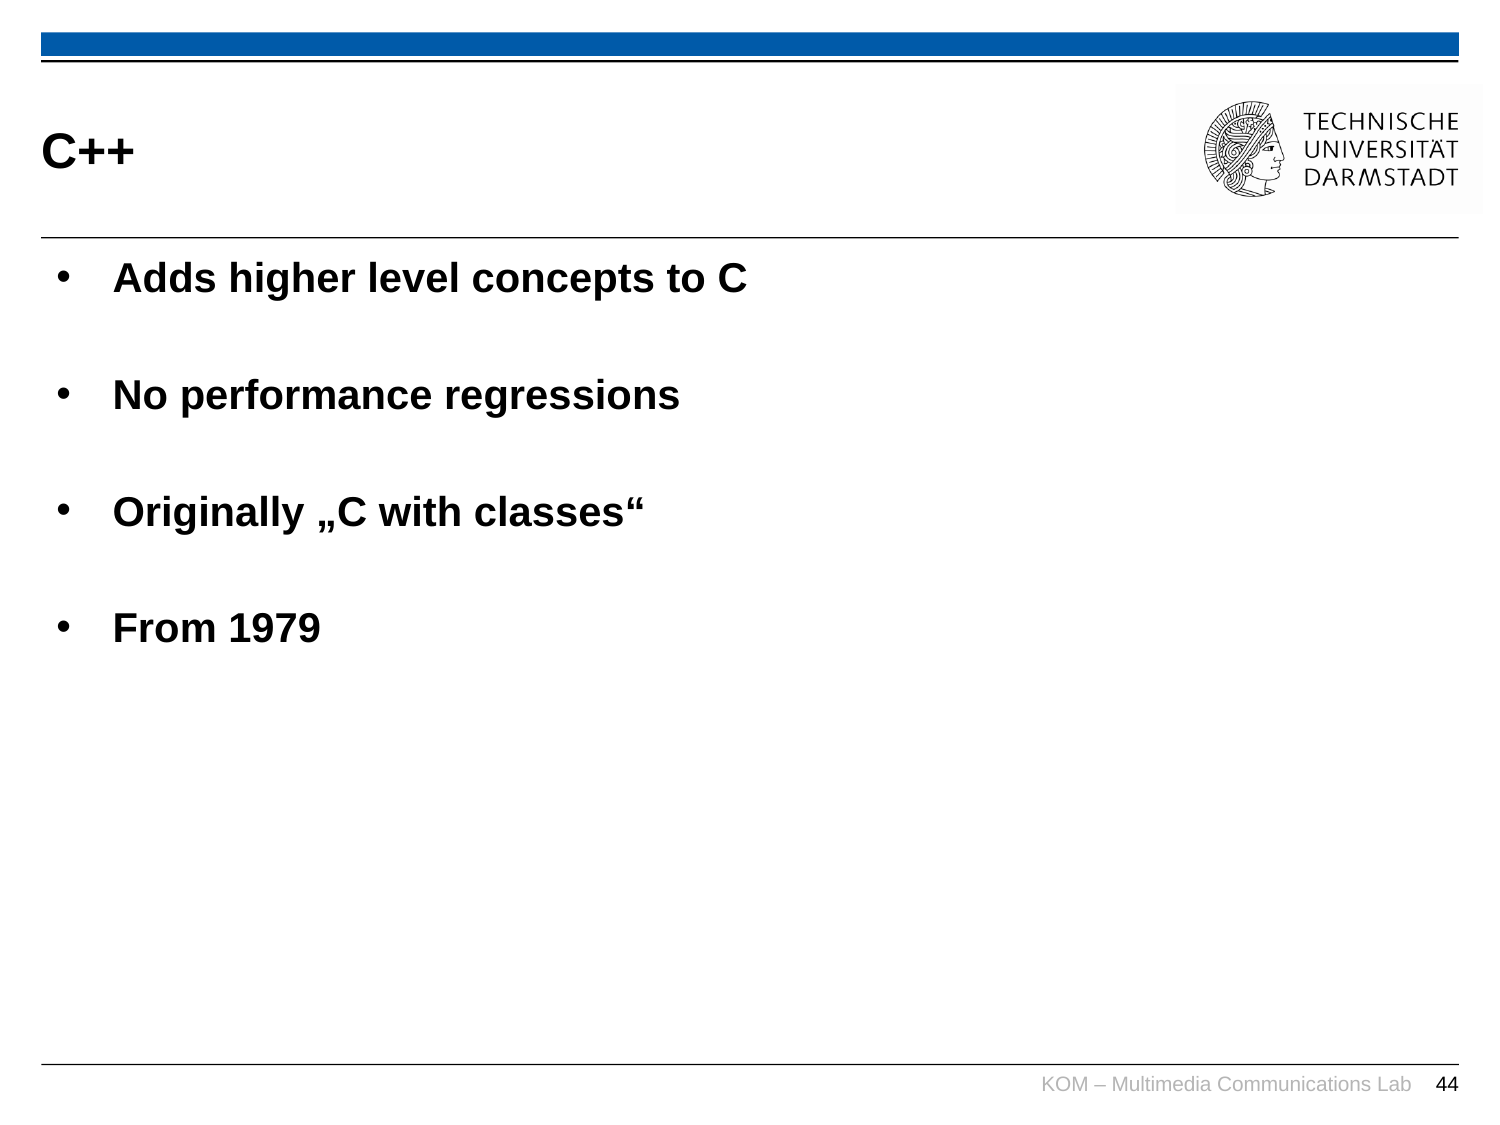

# C++
Adds higher level concepts to C

No performance regressions

Originally „C with classes“

From 1979